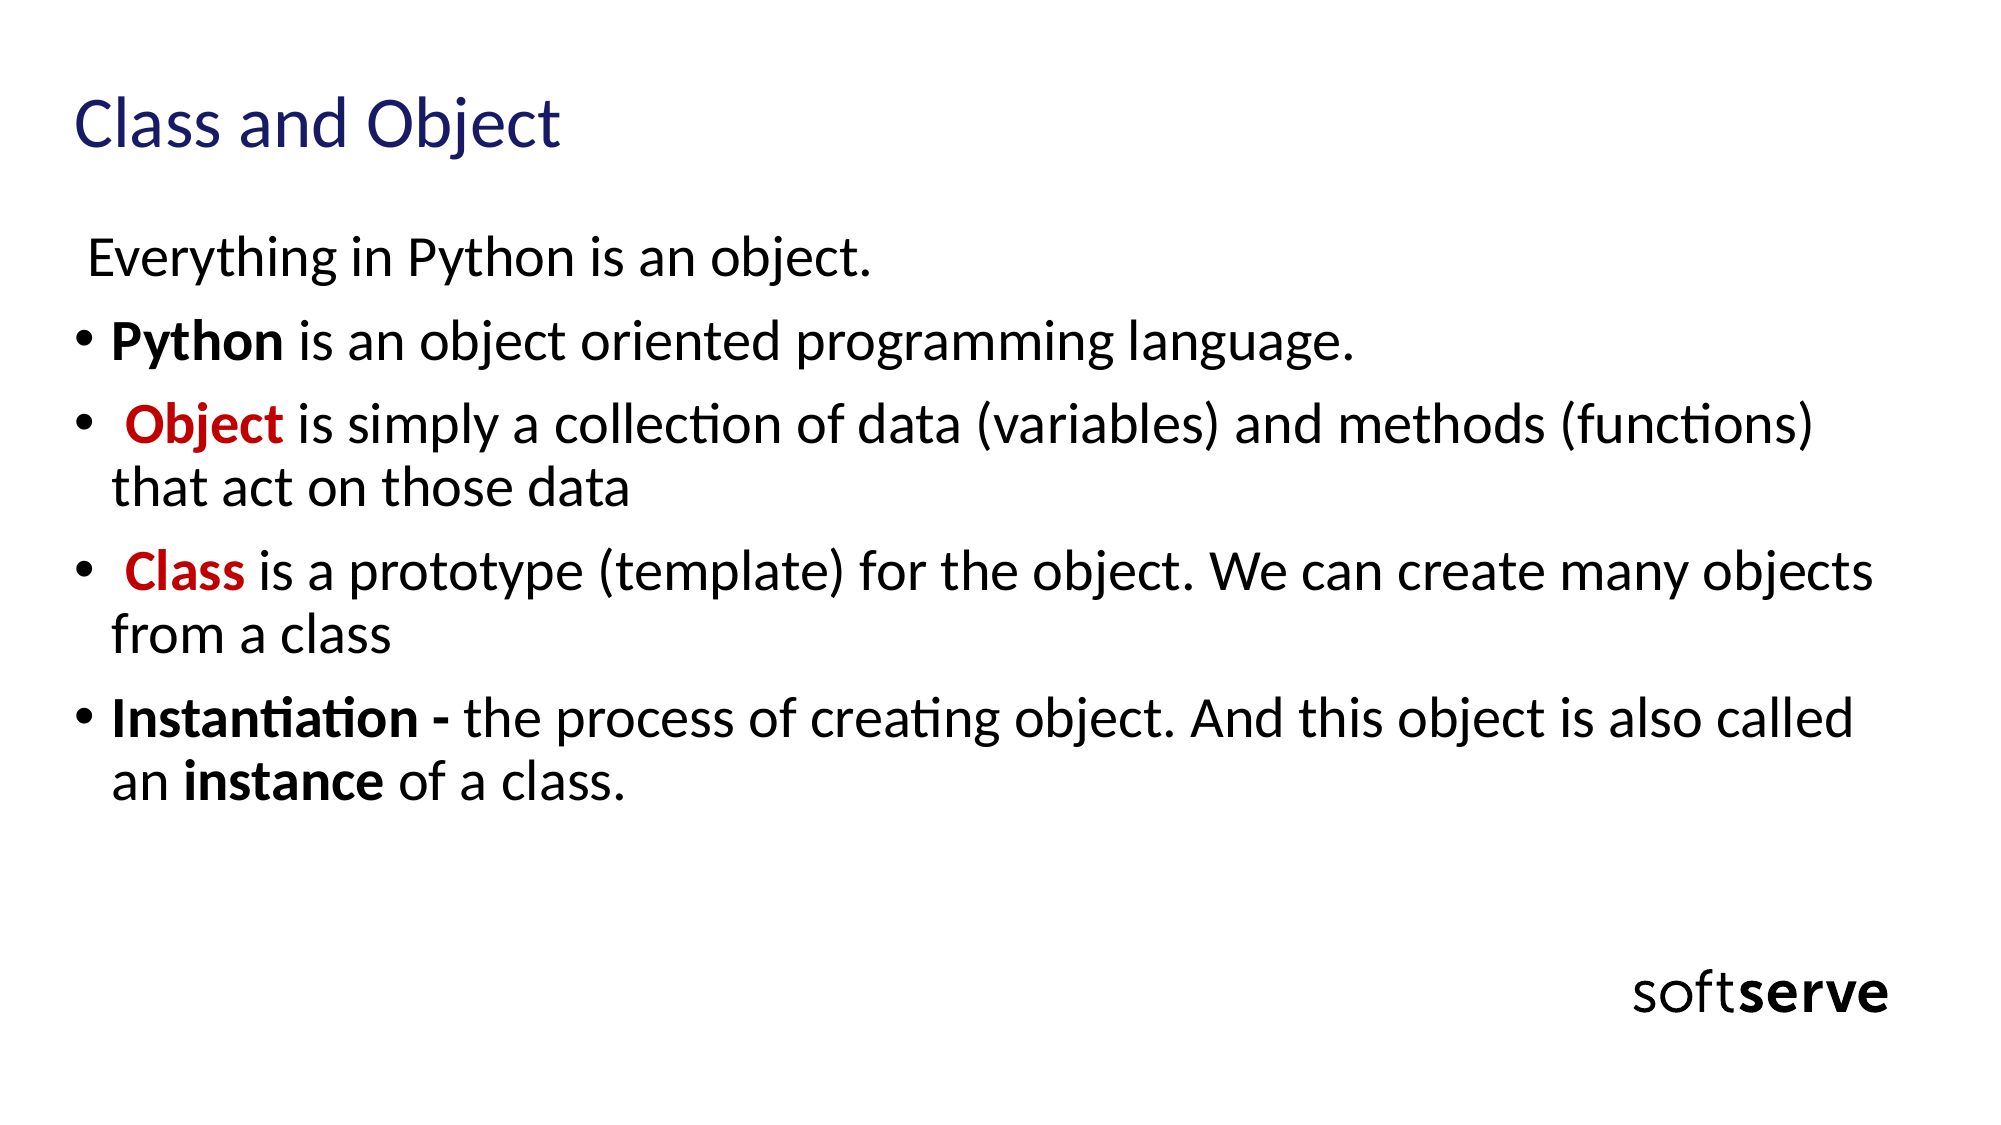

Class and Object
 Everything in Python is an object.
Python is an object oriented programming language.
 Object is simply a collection of data (variables) and methods (functions) that act on those data
 Class is a prototype (template) for the object. We can create many objects from a class
Instantiation - the process of creating object. And this object is also called an instance of a class.